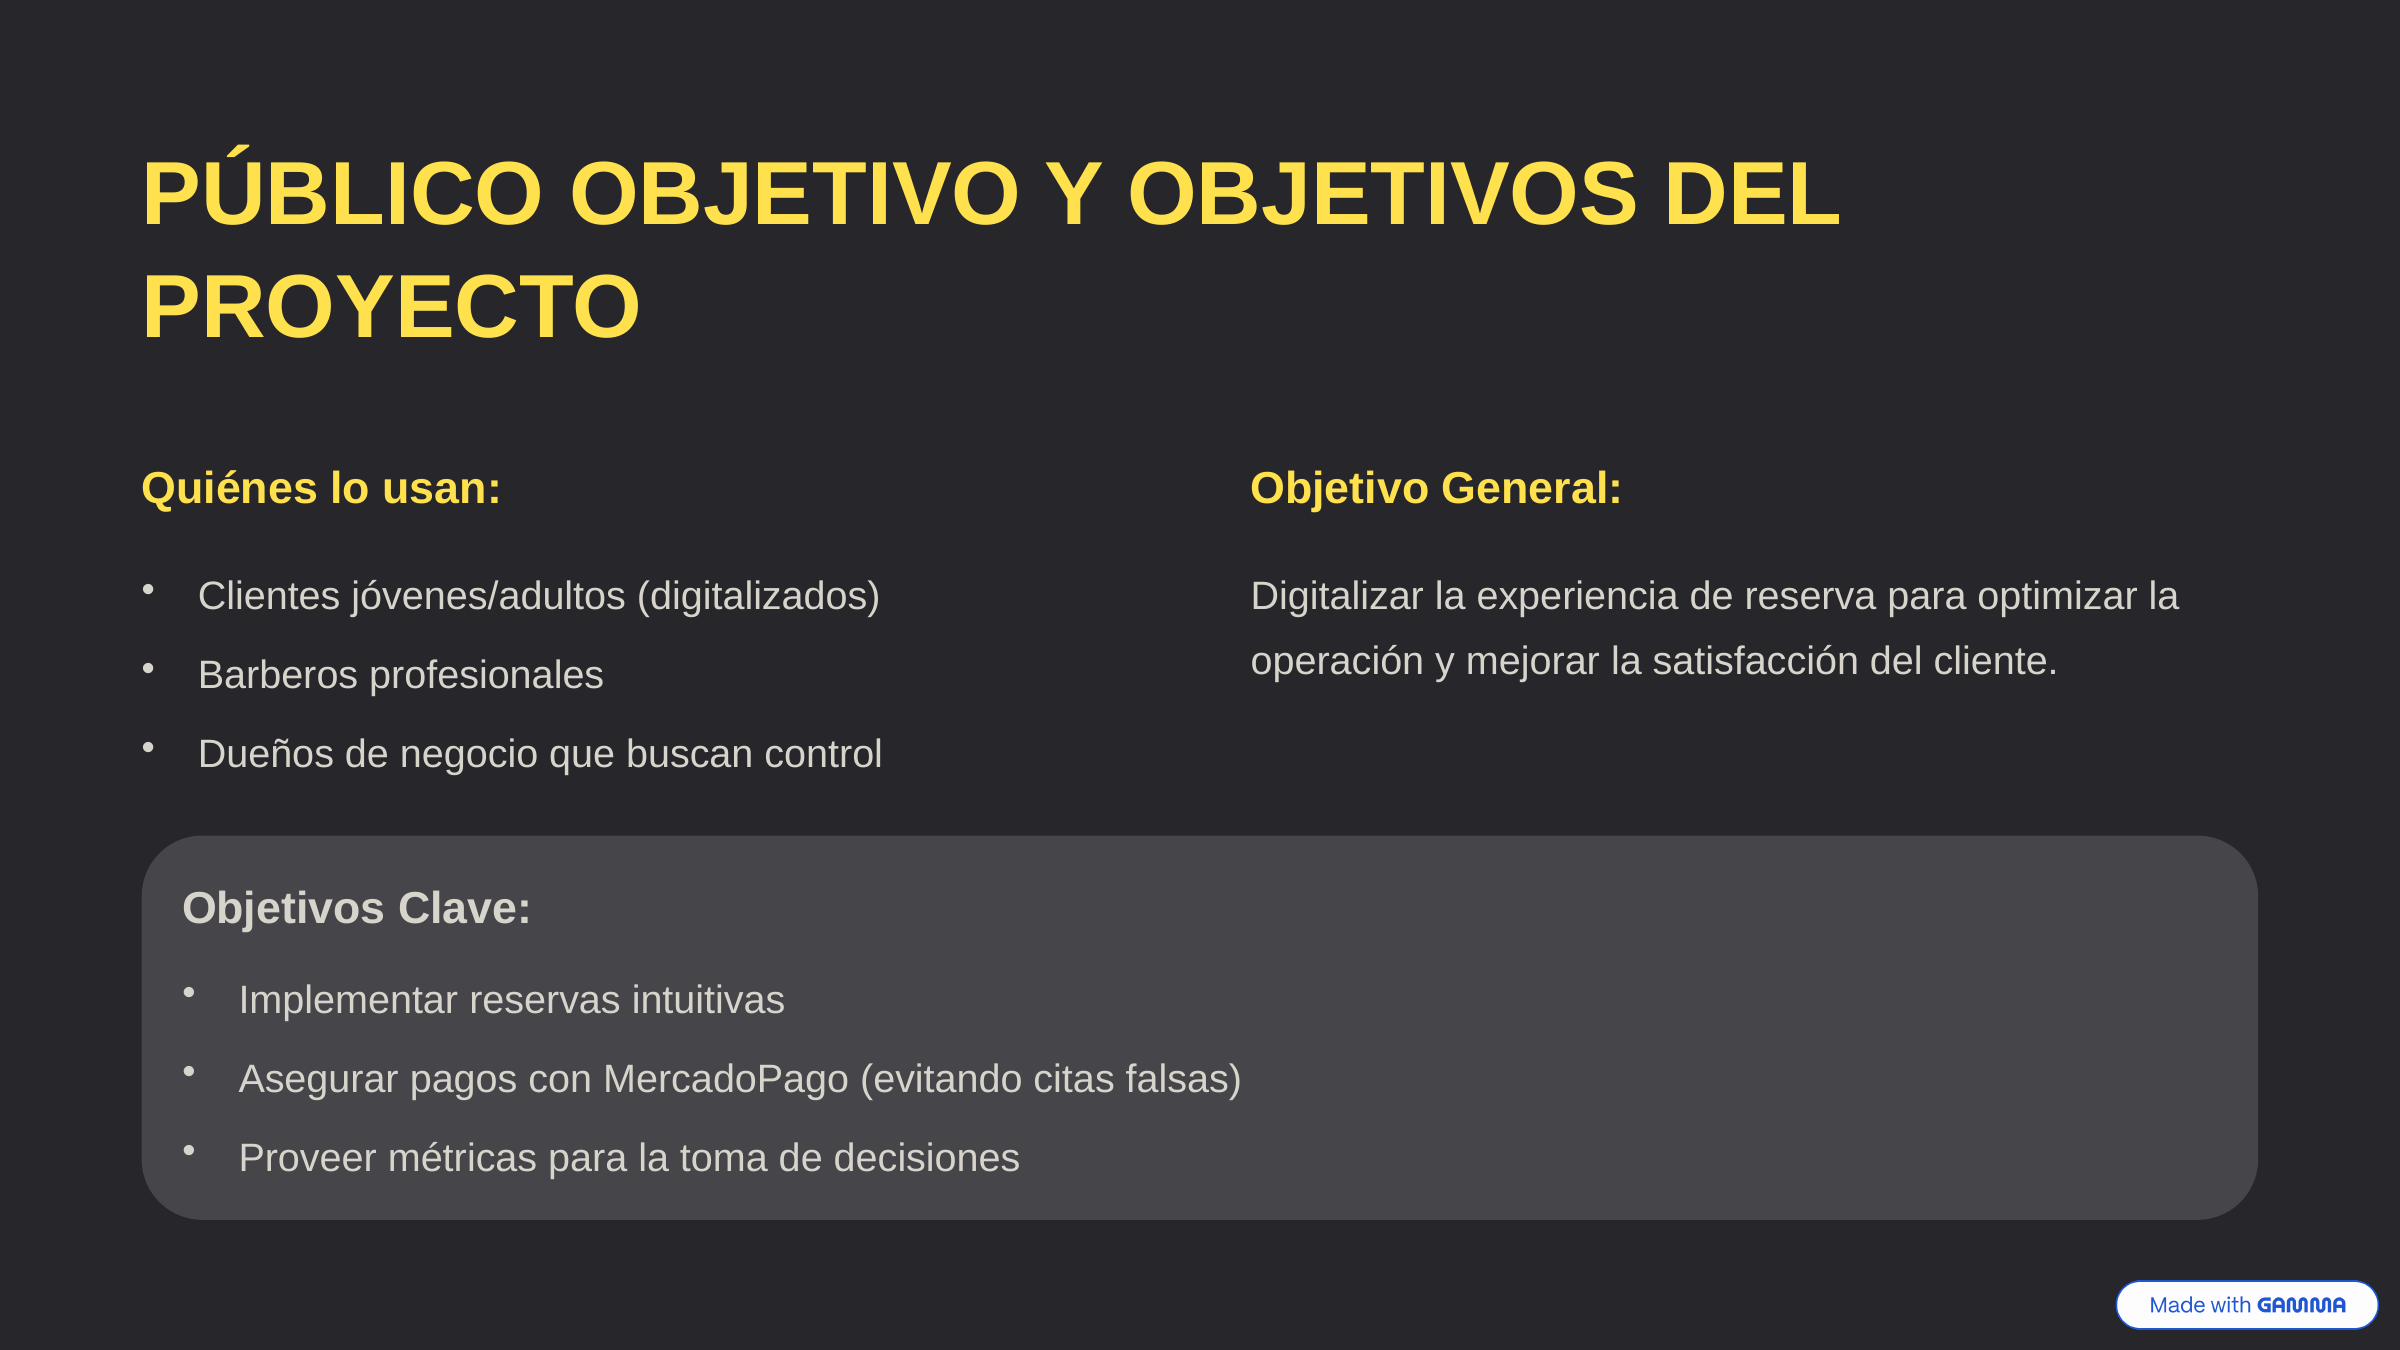

PÚBLICO OBJETIVO Y OBJETIVOS DEL PROYECTO
Quiénes lo usan:
Objetivo General:
Clientes jóvenes/adultos (digitalizados)
Digitalizar la experiencia de reserva para optimizar la operación y mejorar la satisfacción del cliente.
Barberos profesionales
Dueños de negocio que buscan control

Objetivos Clave:
Implementar reservas intuitivas
Asegurar pagos con MercadoPago (evitando citas falsas)
Proveer métricas para la toma de decisiones